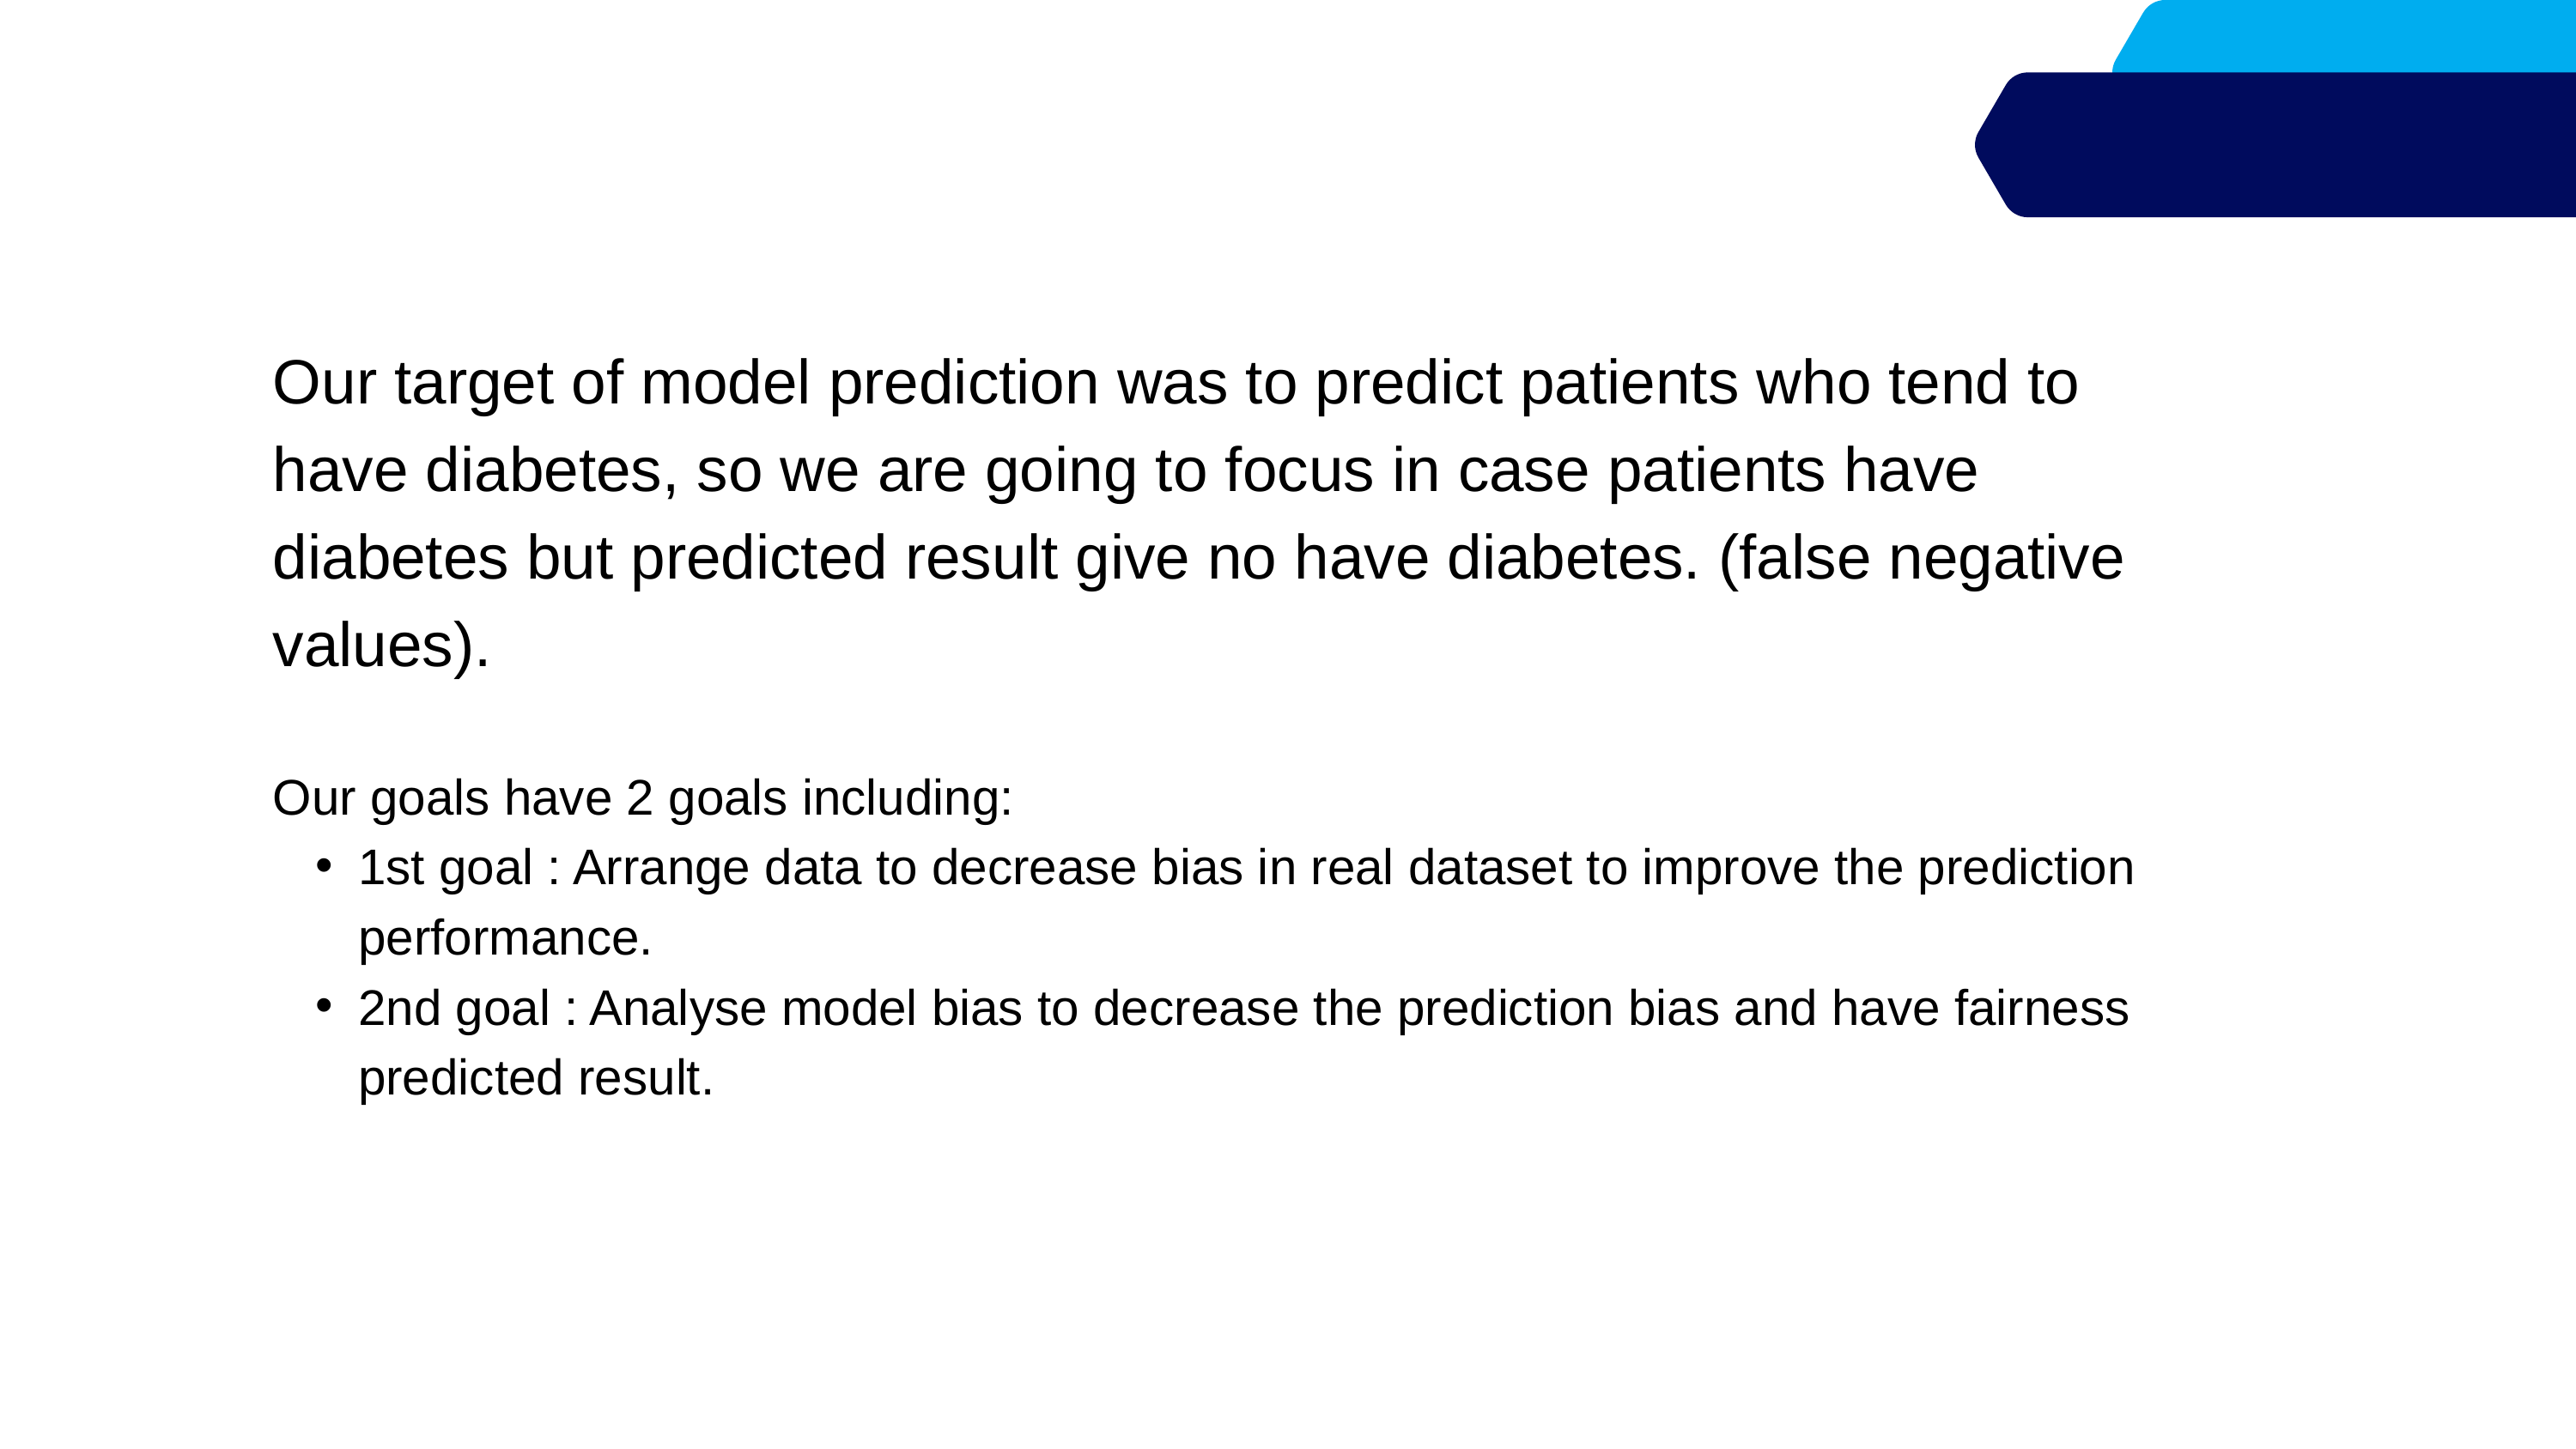

Our target of model prediction was to predict patients who tend to have diabetes, so we are going to focus in case patients have diabetes but predicted result give no have diabetes. (false negative values).

Our goals have 2 goals including:
1st goal : Arrange data to decrease bias in real dataset to improve the prediction performance.
2nd goal : Analyse model bias to decrease the prediction bias and have fairness predicted result.